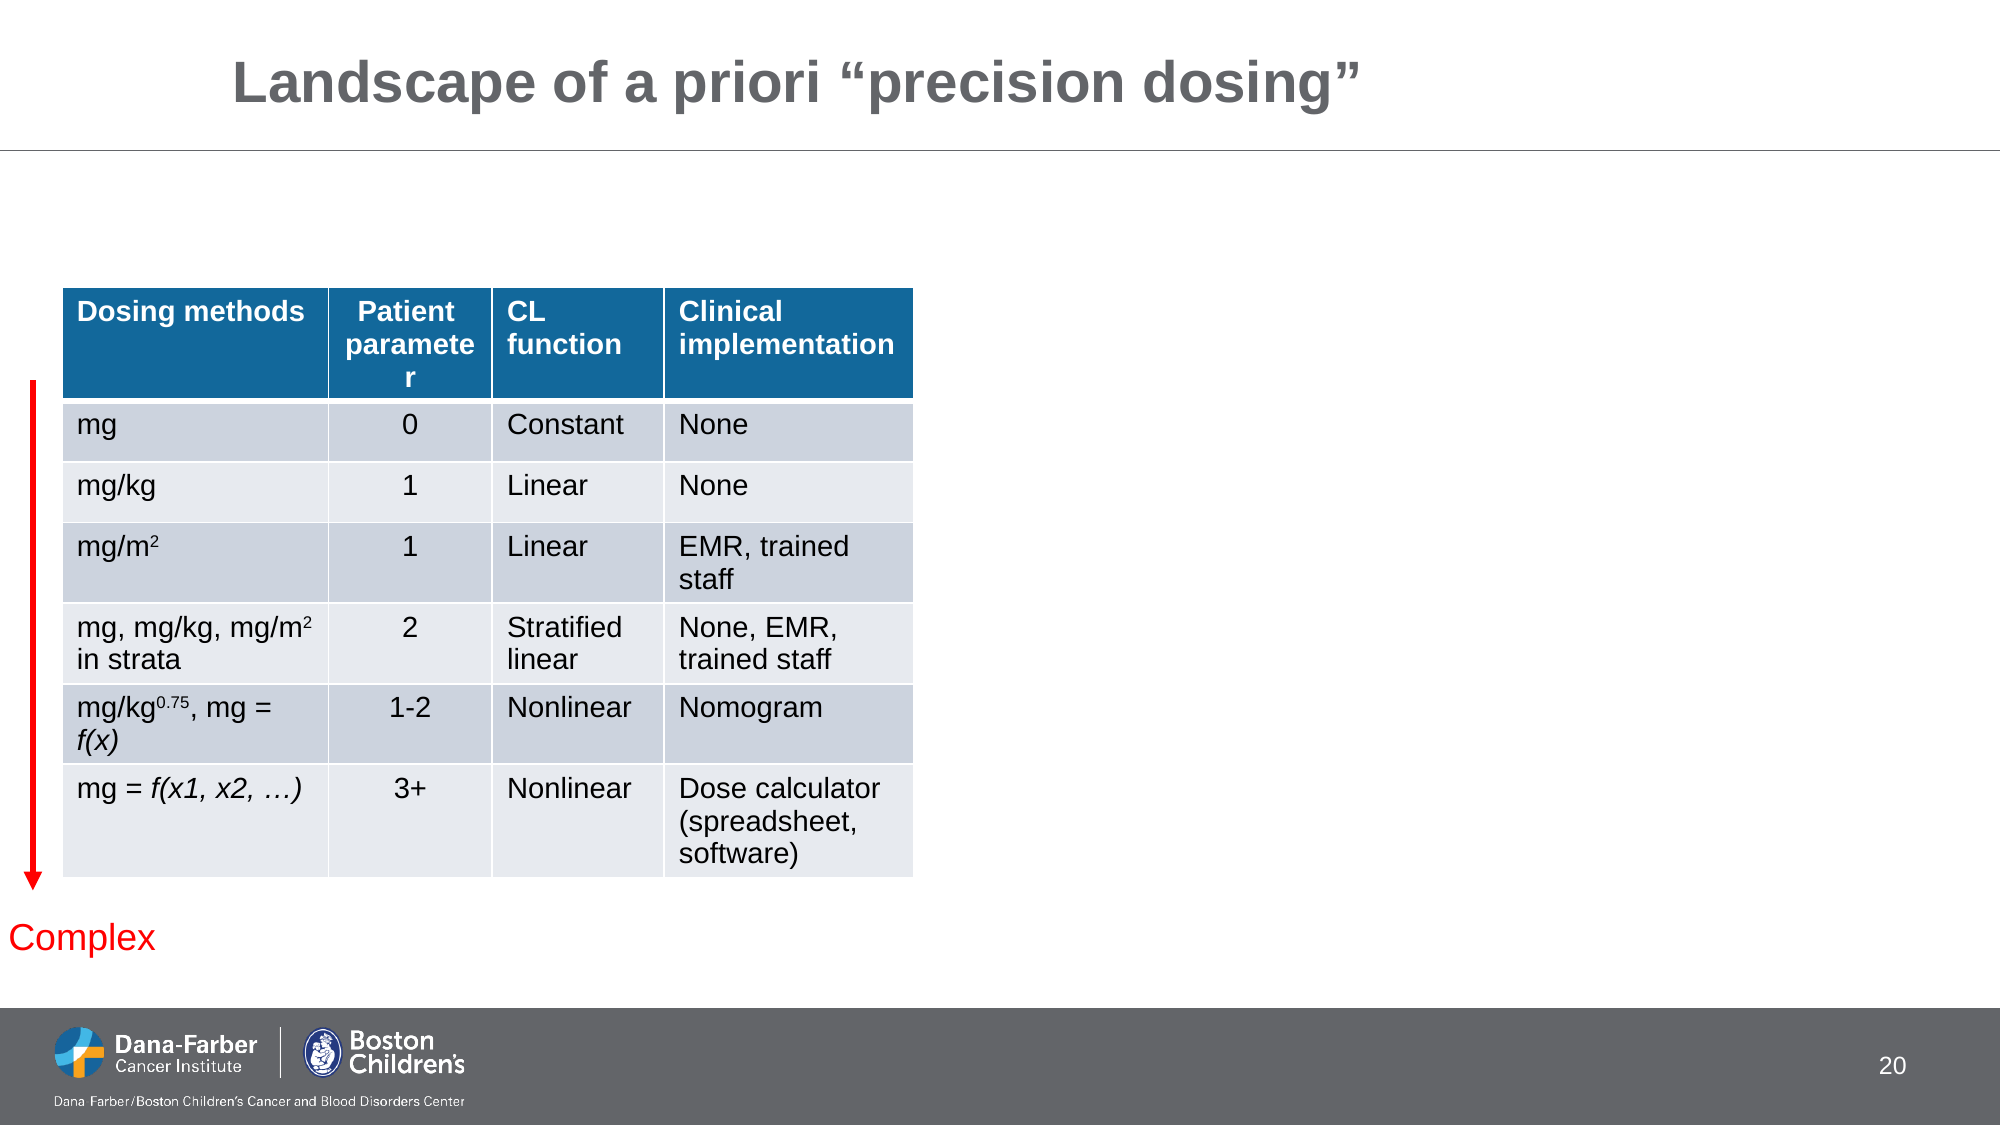

# Landscape of a priori “precision dosing”
| Dosing methods | Patient parameter | CL function | Clinical implementation |
| --- | --- | --- | --- |
| mg | 0 | Constant | None |
| mg/kg | 1 | Linear | None |
| mg/m2 | 1 | Linear | EMR, trained staff |
| mg, mg/kg, mg/m2 in strata | 2 | Stratified linear | None, EMR, trained staff |
| mg/kg0.75, mg = f(x) | 1-2 | Nonlinear | Nomogram |
| mg = f(x1, x2, …) | 3+ | Nonlinear | Dose calculator (spreadsheet, software) |
Complex